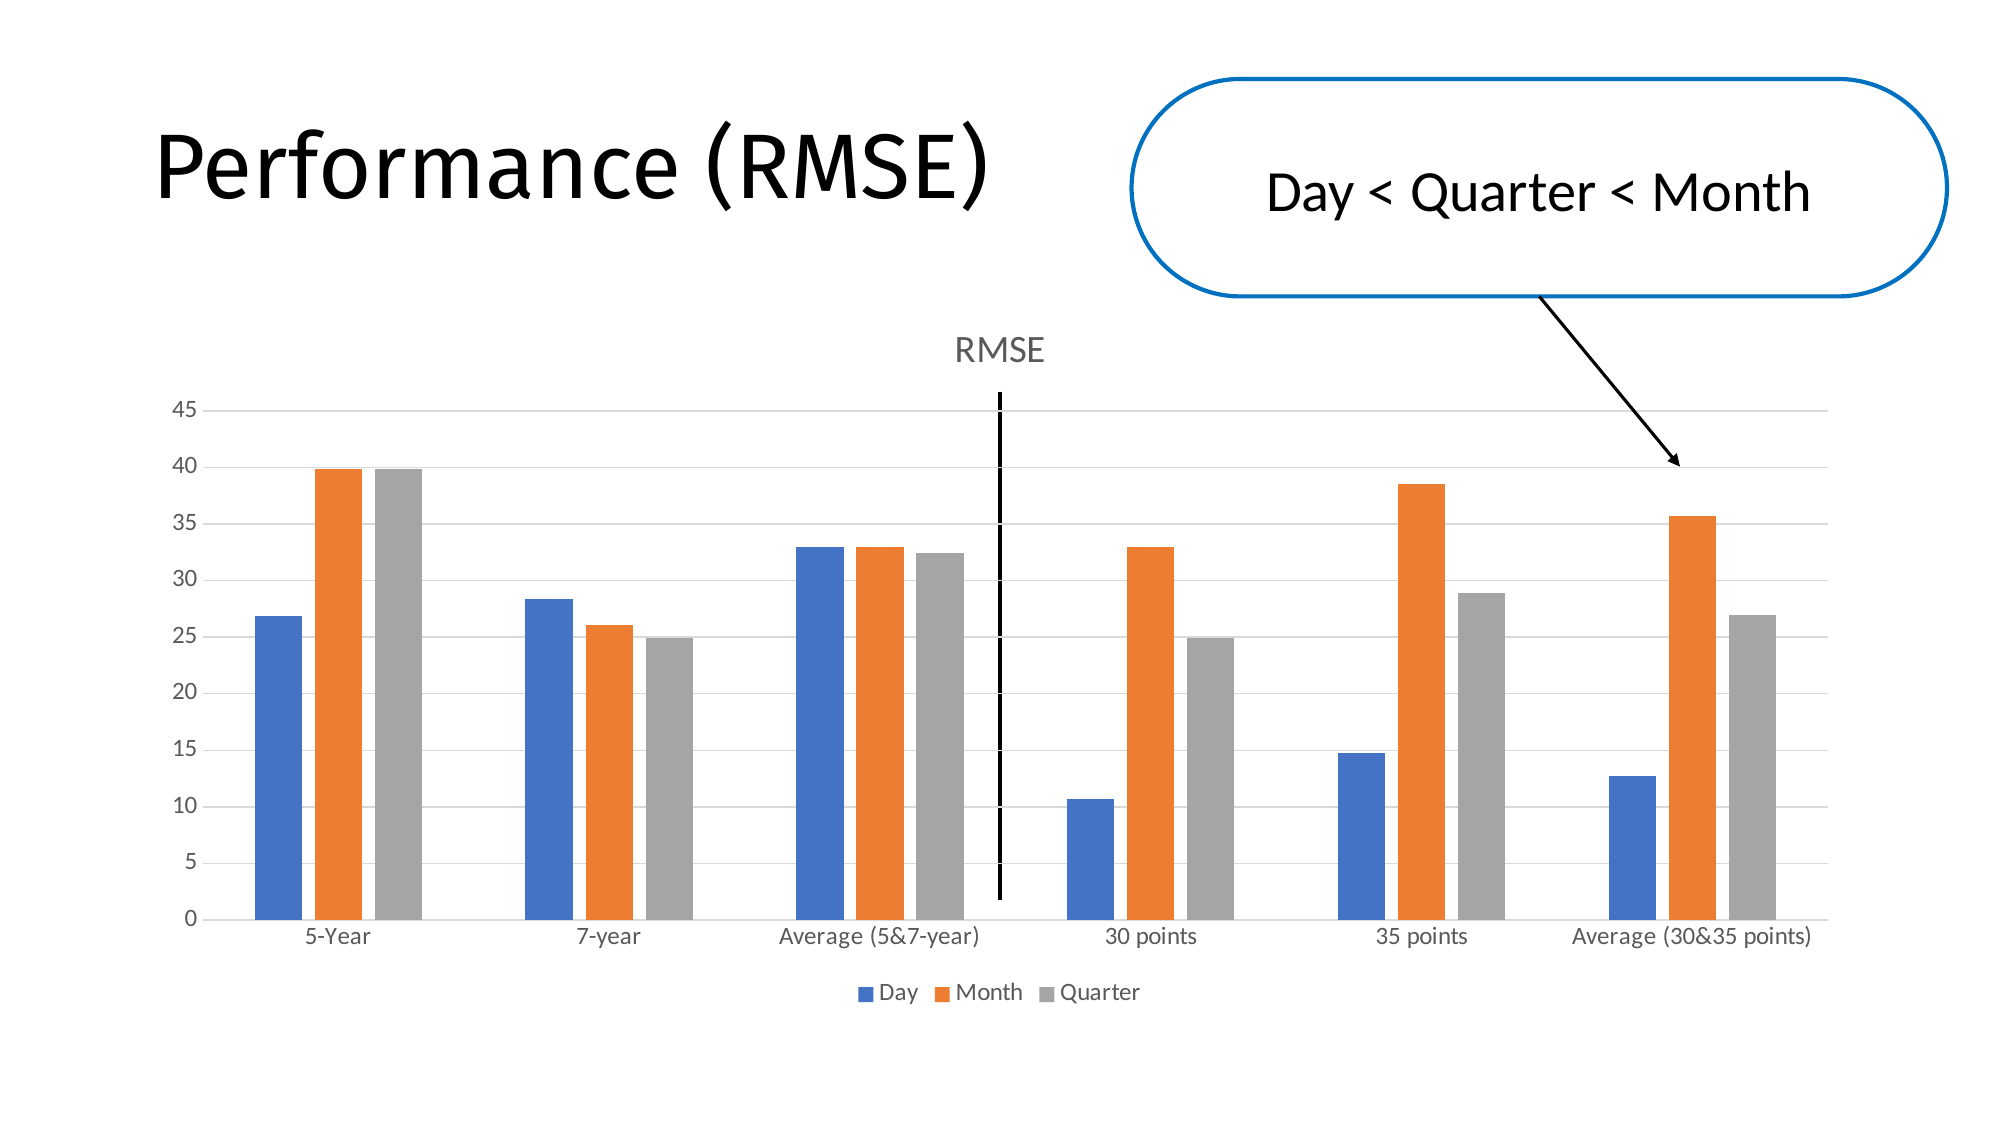

# Performance (RMSE)
Day < Quarter < Month

### Chart: RMSE

| Category | Day | Month | Quarter |
|---|---|---|---|
| 5-Year | 26.8375332590923 | 39.8187335370173 | 39.8878625592979 |
| 7-year | 28.3500252166583 | 26.0950544683044 | 24.943406278566 |
| Average (5&7-year) | 32.95689400266085 | 32.95689400266085 | 32.41563441893195 |
| 30 points | 10.6789750167049 | 32.9403197541972 | 24.943406278566 |
| 35 points | 14.7830097672218 | 38.5021987586691 | 28.9098276124188 |
| Average (30&35 points) | 12.730992391963351 | 35.72125925643315 | 26.9266169454924 |